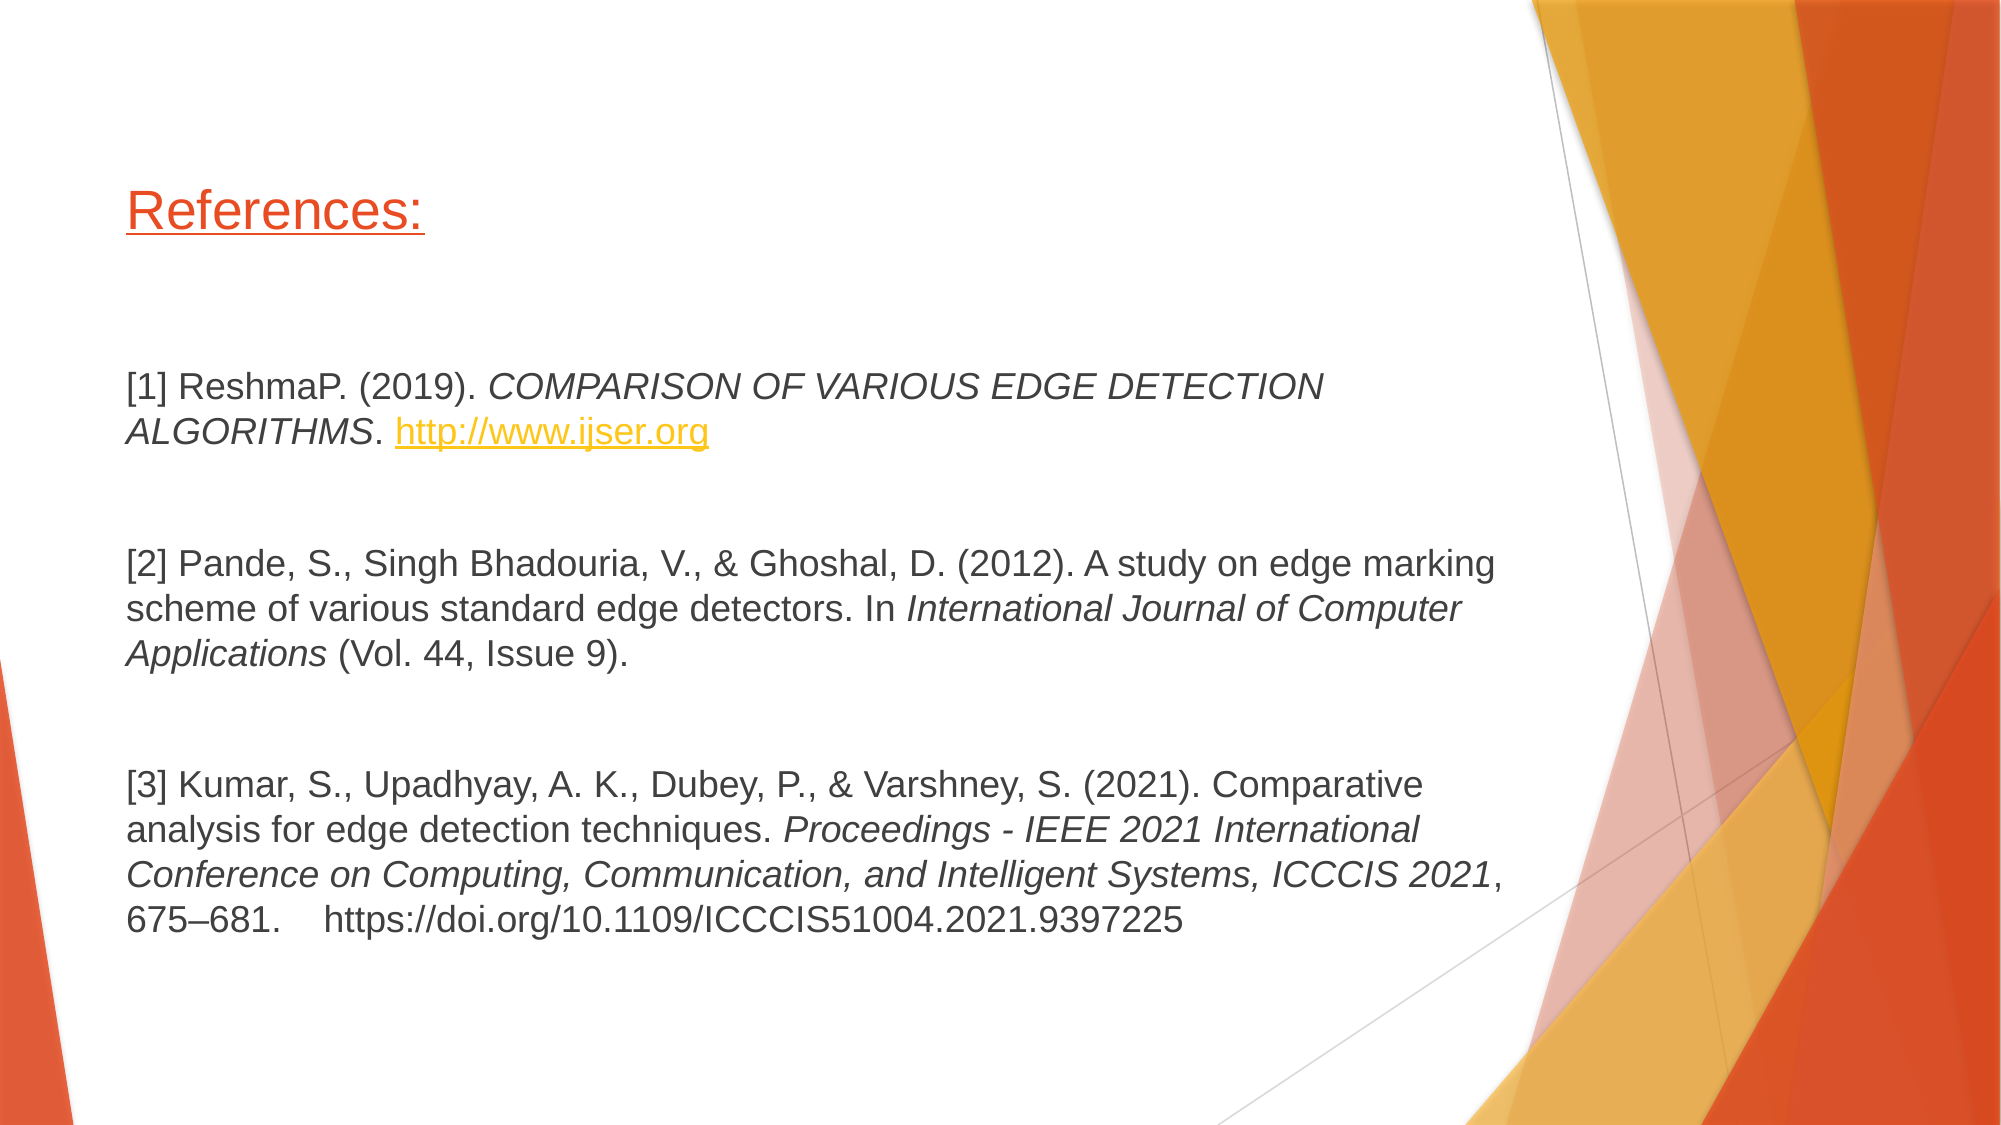

# References:
[1] ReshmaP. (2019). COMPARISON OF VARIOUS EDGE DETECTION ALGORITHMS. http://www.ijser.org

[2] Pande, S., Singh Bhadouria, V., & Ghoshal, D. (2012). A study on edge marking scheme of various standard edge detectors. In International Journal of Computer Applications (Vol. 44, Issue 9).

[3] Kumar, S., Upadhyay, A. K., Dubey, P., & Varshney, S. (2021). Comparative analysis for edge detection techniques. Proceedings - IEEE 2021 International Conference on Computing, Communication, and Intelligent Systems, ICCCIS 2021, 675–681.    https://doi.org/10.1109/ICCCIS51004.2021.9397225